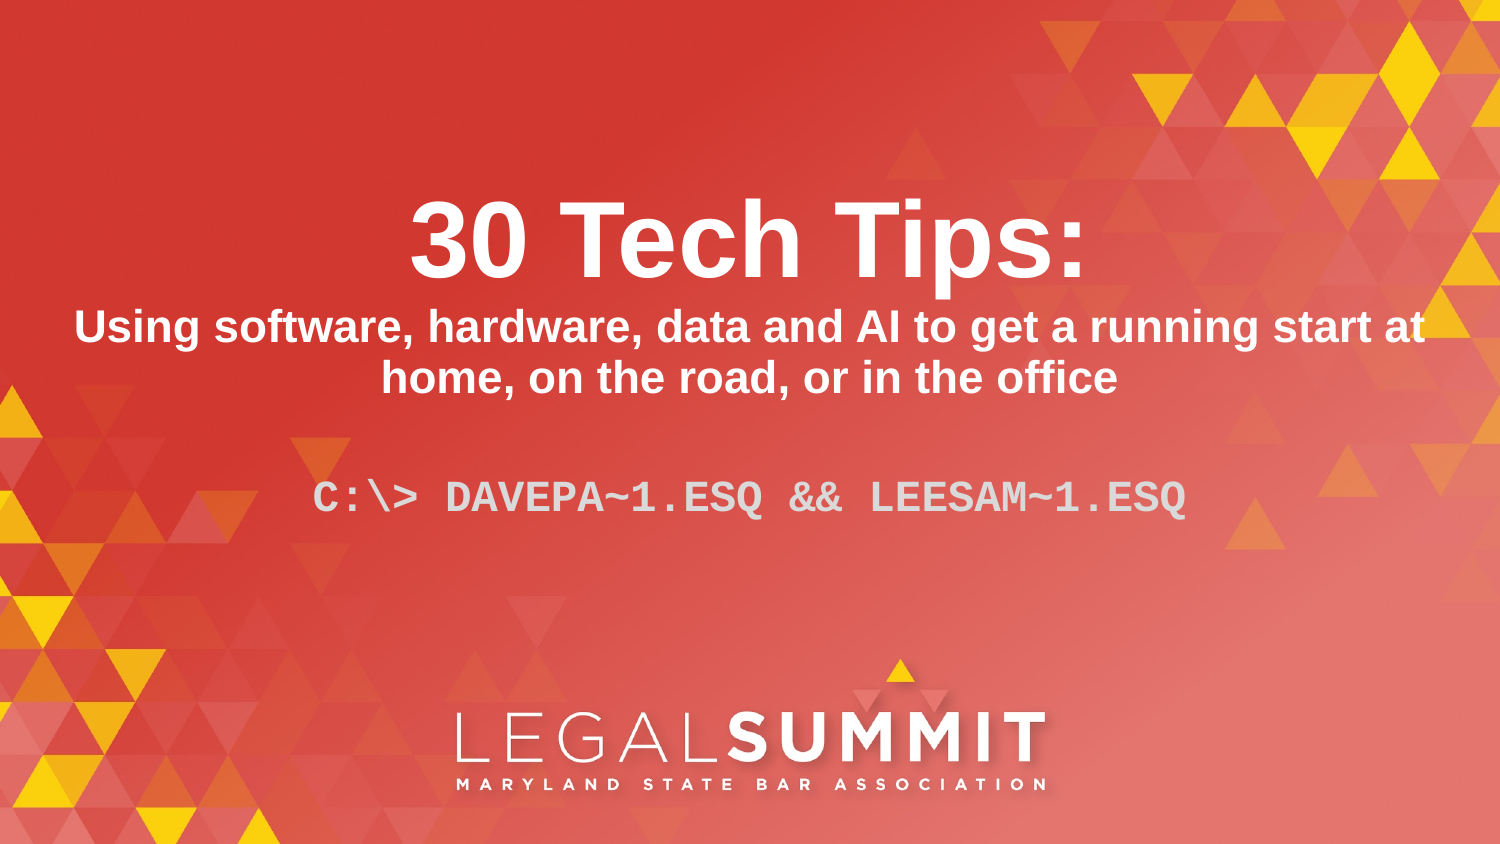

# 30 Tech Tips: Using software, hardware, data and AI to get a running start at home, on the road, or in the office

C:\> DAVEPA~1.ESQ && LEESAM~1.ESQ